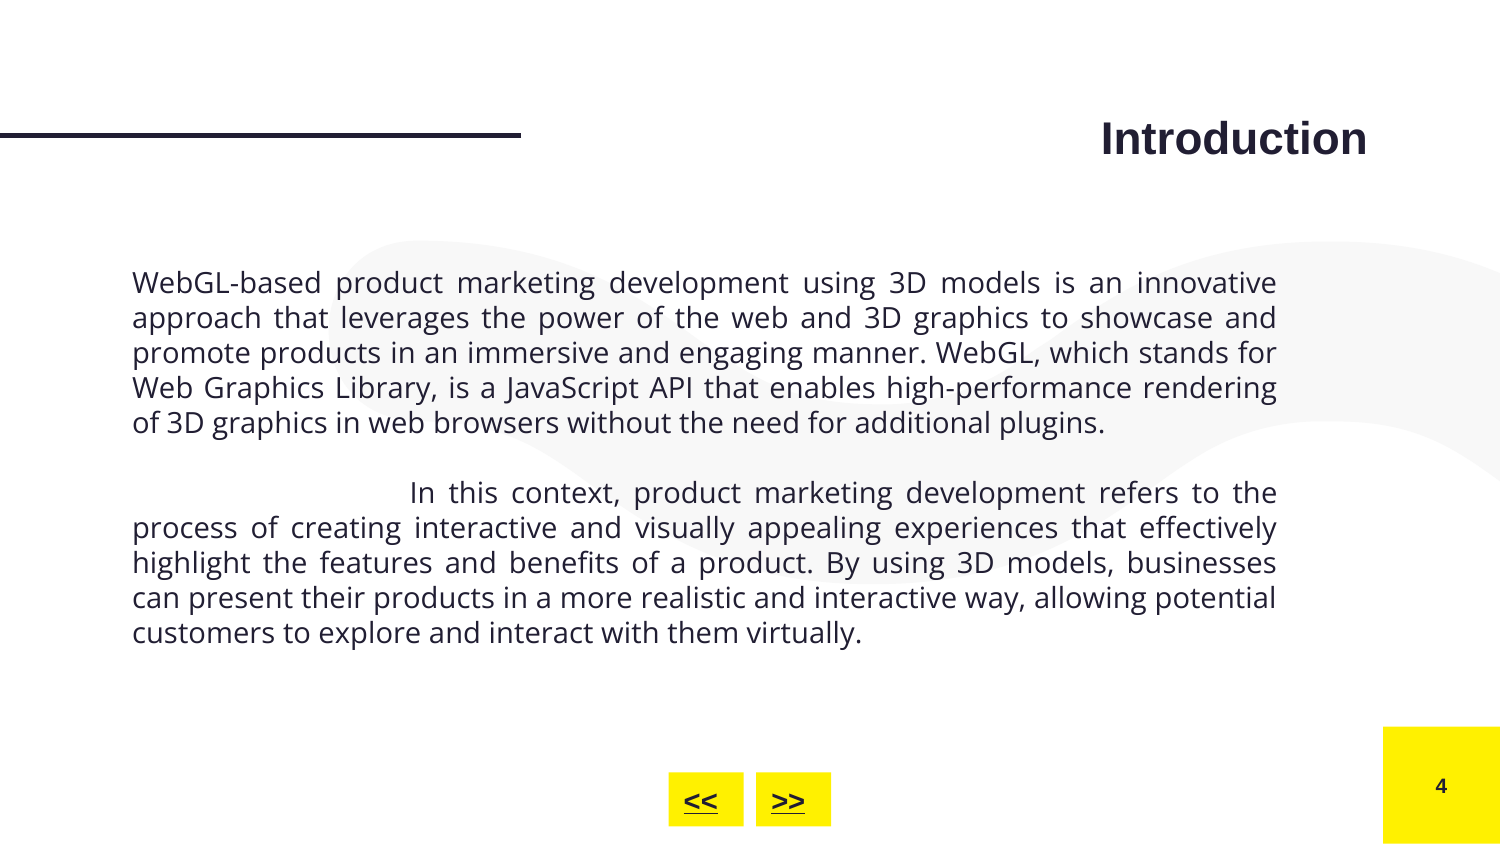

# Introduction
WebGL-based product marketing development using 3D models is an innovative approach that leverages the power of the web and 3D graphics to showcase and promote products in an immersive and engaging manner. WebGL, which stands for Web Graphics Library, is a JavaScript API that enables high-performance rendering of 3D graphics in web browsers without the need for additional plugins.

	          In this context, product marketing development refers to the process of creating interactive and visually appealing experiences that effectively highlight the features and benefits of a product. By using 3D models, businesses can present their products in a more realistic and interactive way, allowing potential customers to explore and interact with them virtually.
<<
>>